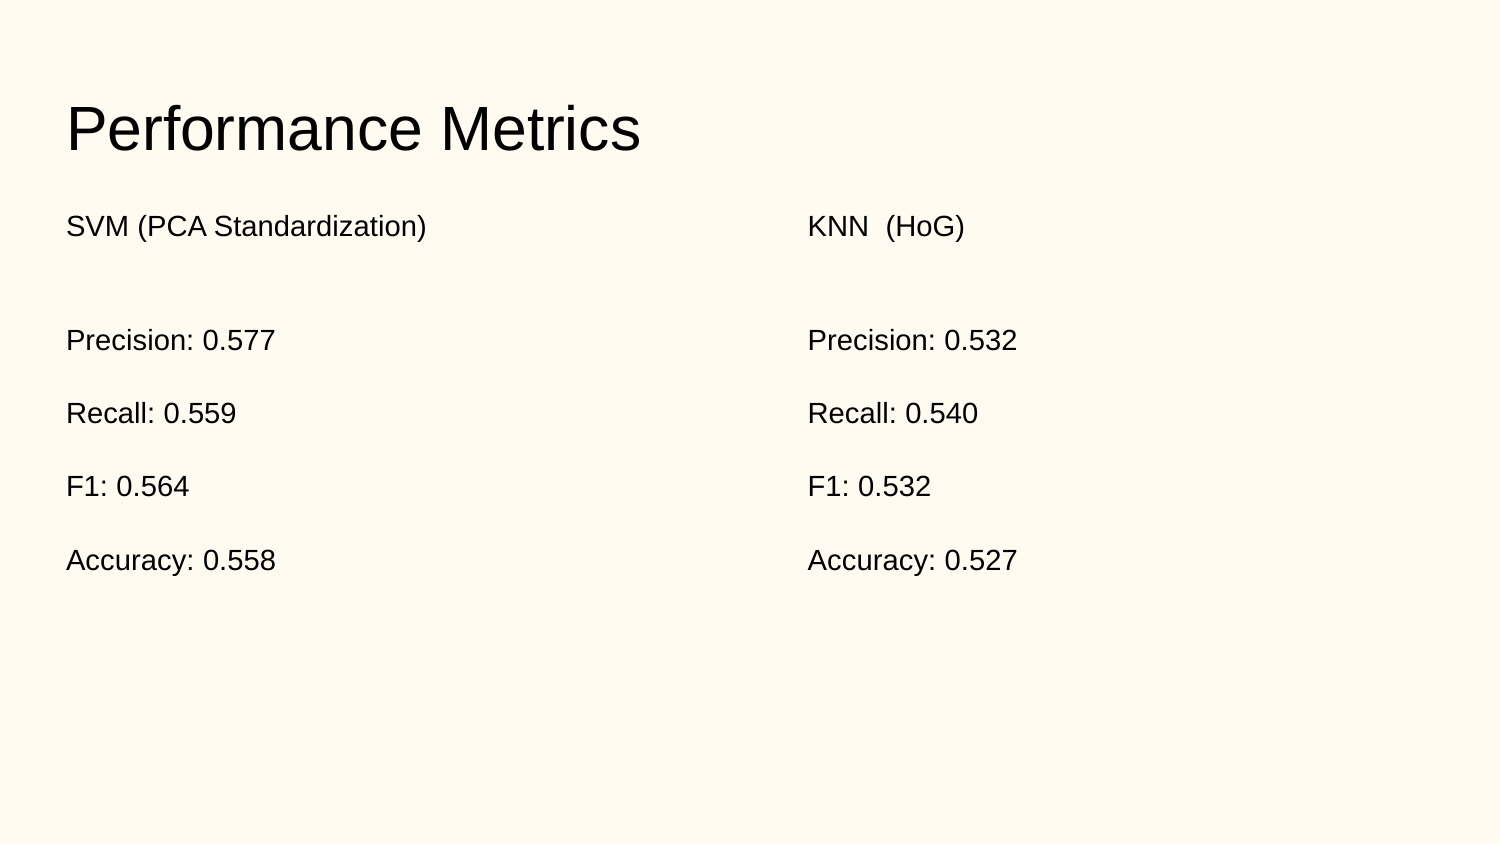

# Performance Metrics
SVM (PCA Standardization)

Precision: 0.577
Recall: 0.559
F1: 0.564
Accuracy: 0.558
KNN  (HoG)

Precision: 0.532
Recall: 0.540
F1: 0.532
Accuracy: 0.527